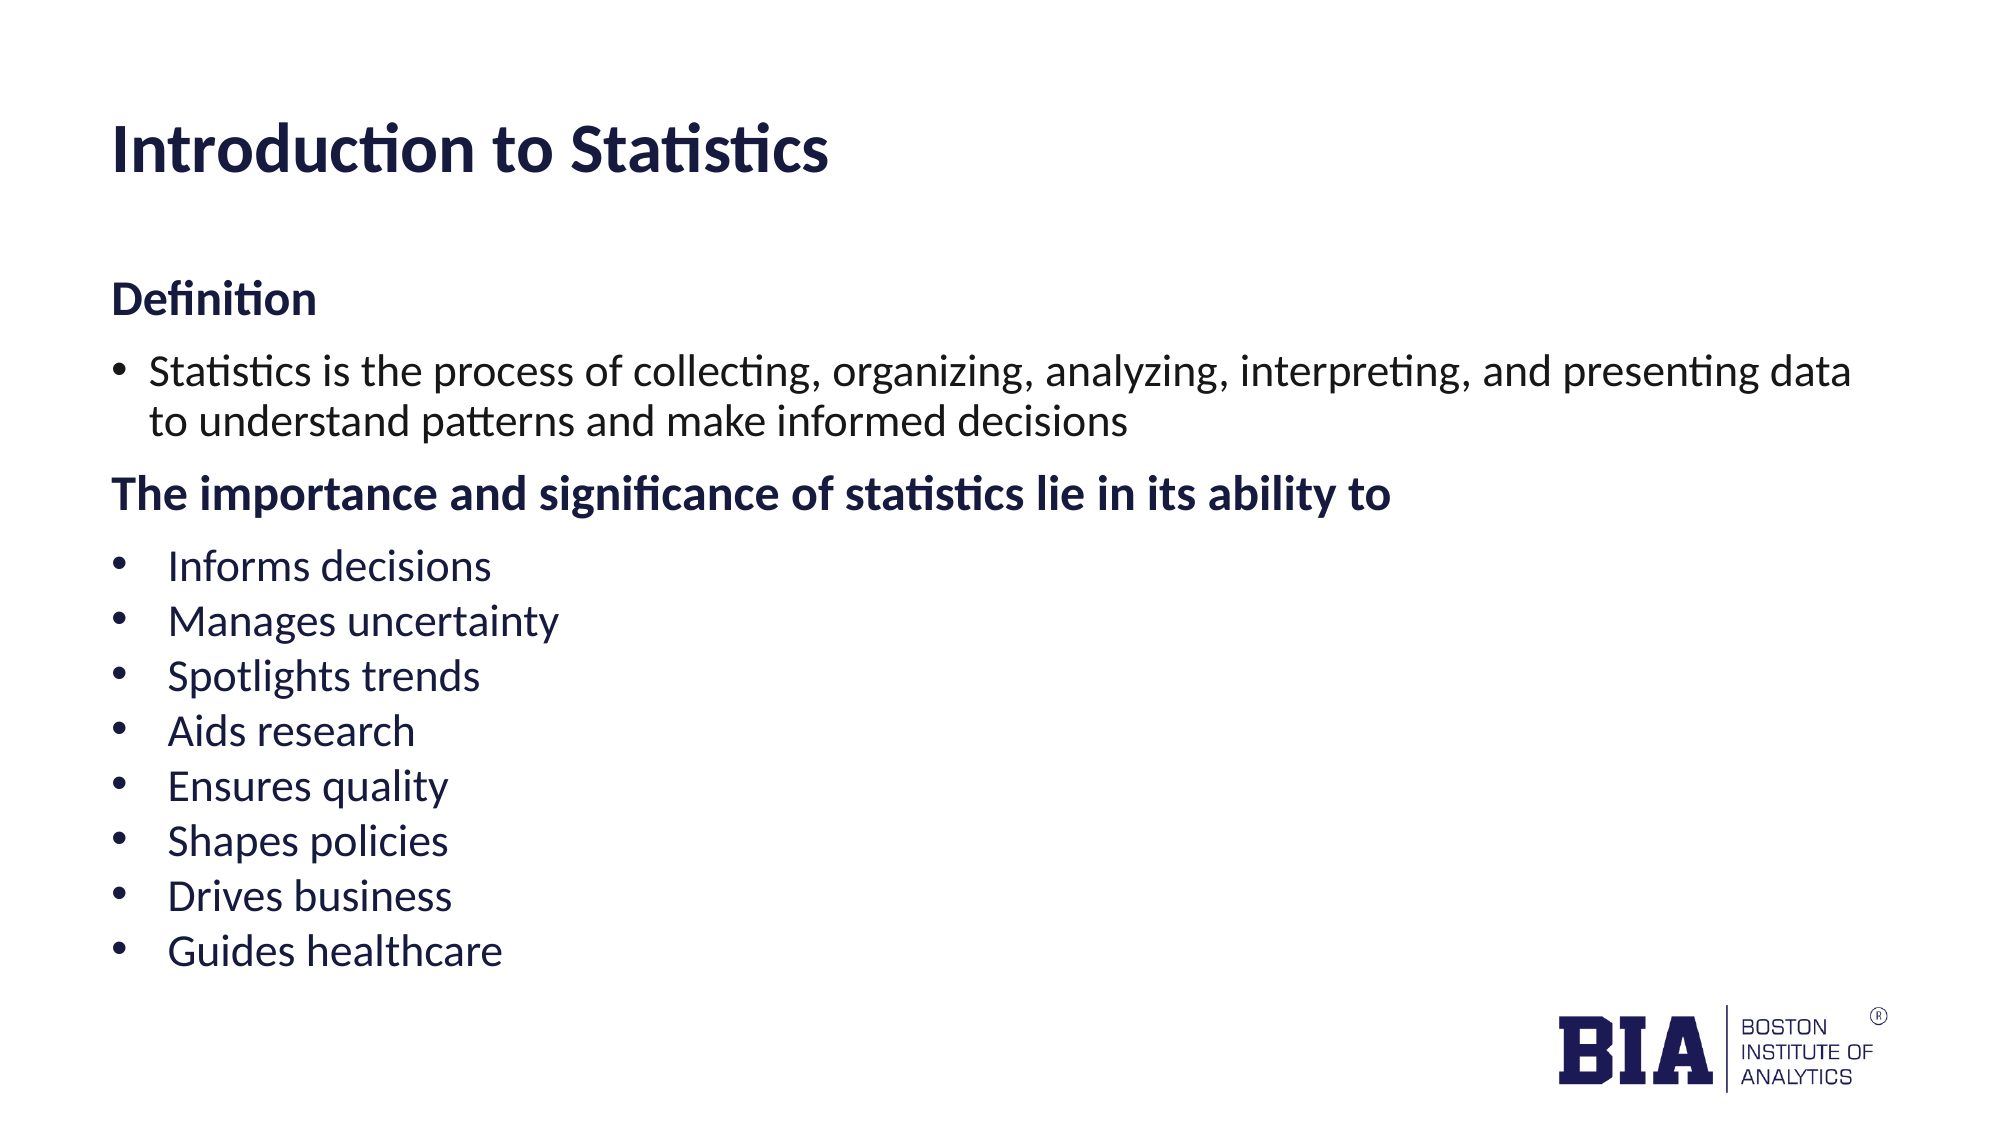

# Introduction to Statistics
Definition
Statistics is the process of collecting, organizing, analyzing, interpreting, and presenting data to understand patterns and make informed decisions
The importance and significance of statistics lie in its ability to
Informs decisions
Manages uncertainty
Spotlights trends
Aids research
Ensures quality
Shapes policies
Drives business
Guides healthcare